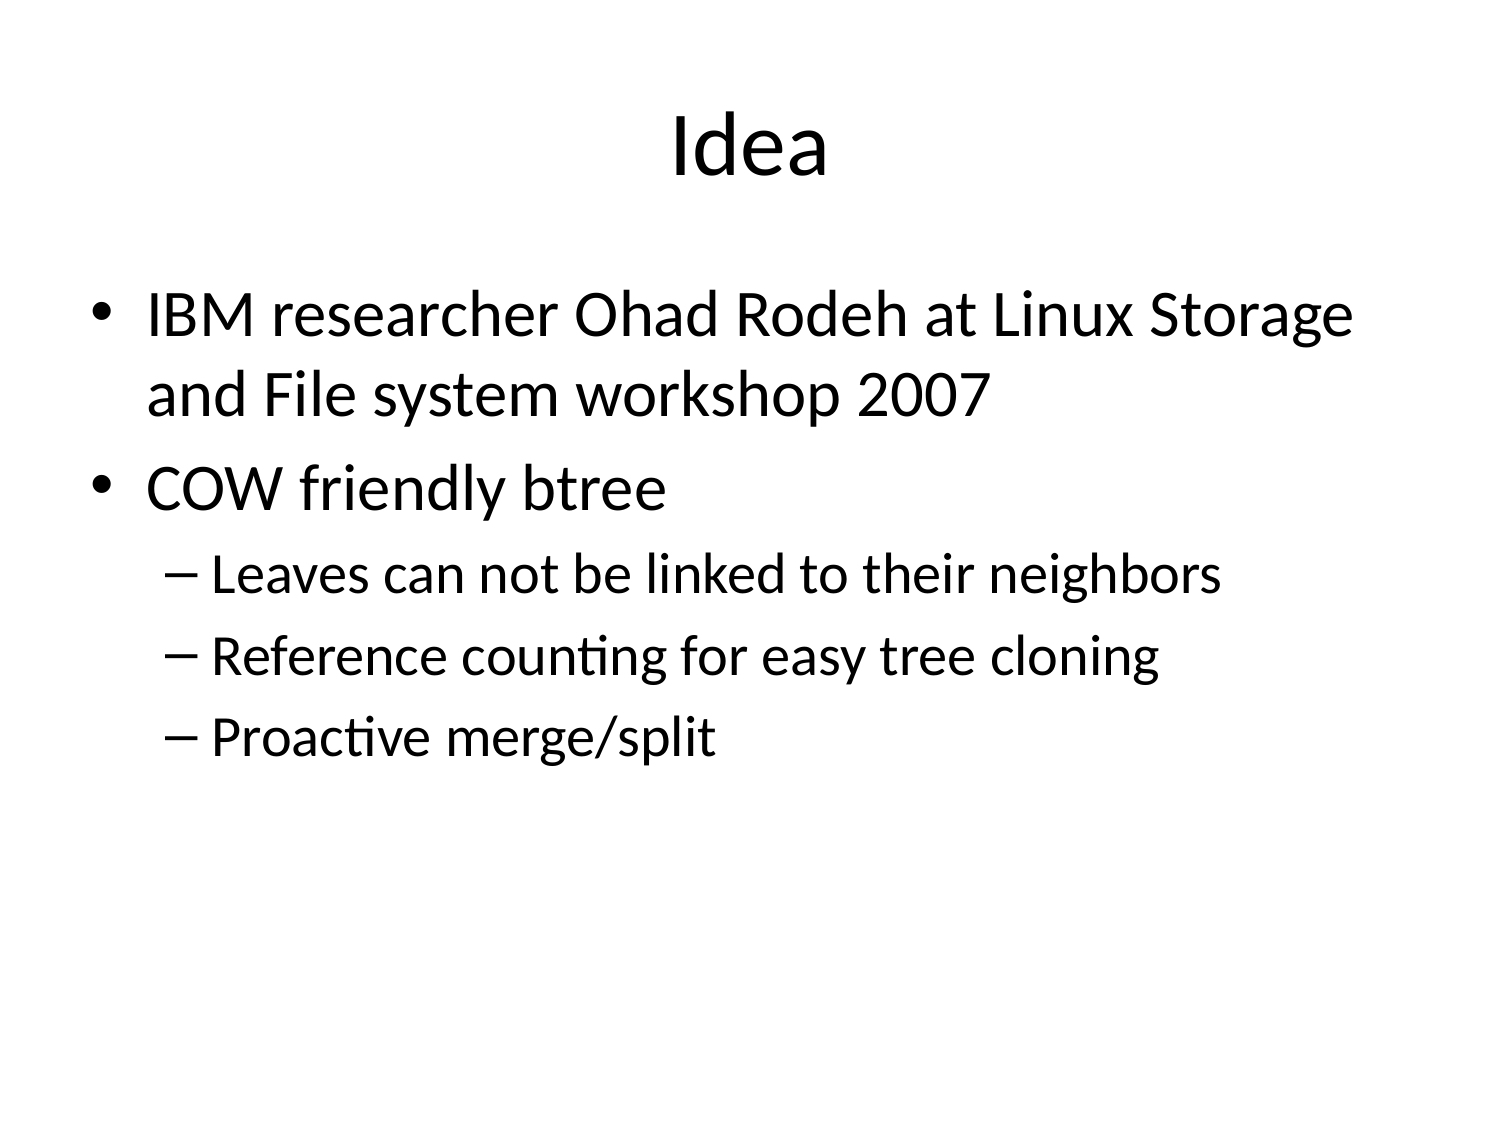

# Idea
IBM researcher Ohad Rodeh at Linux Storage and File system workshop 2007
COW friendly btree
Leaves can not be linked to their neighbors
Reference counting for easy tree cloning
Proactive merge/split